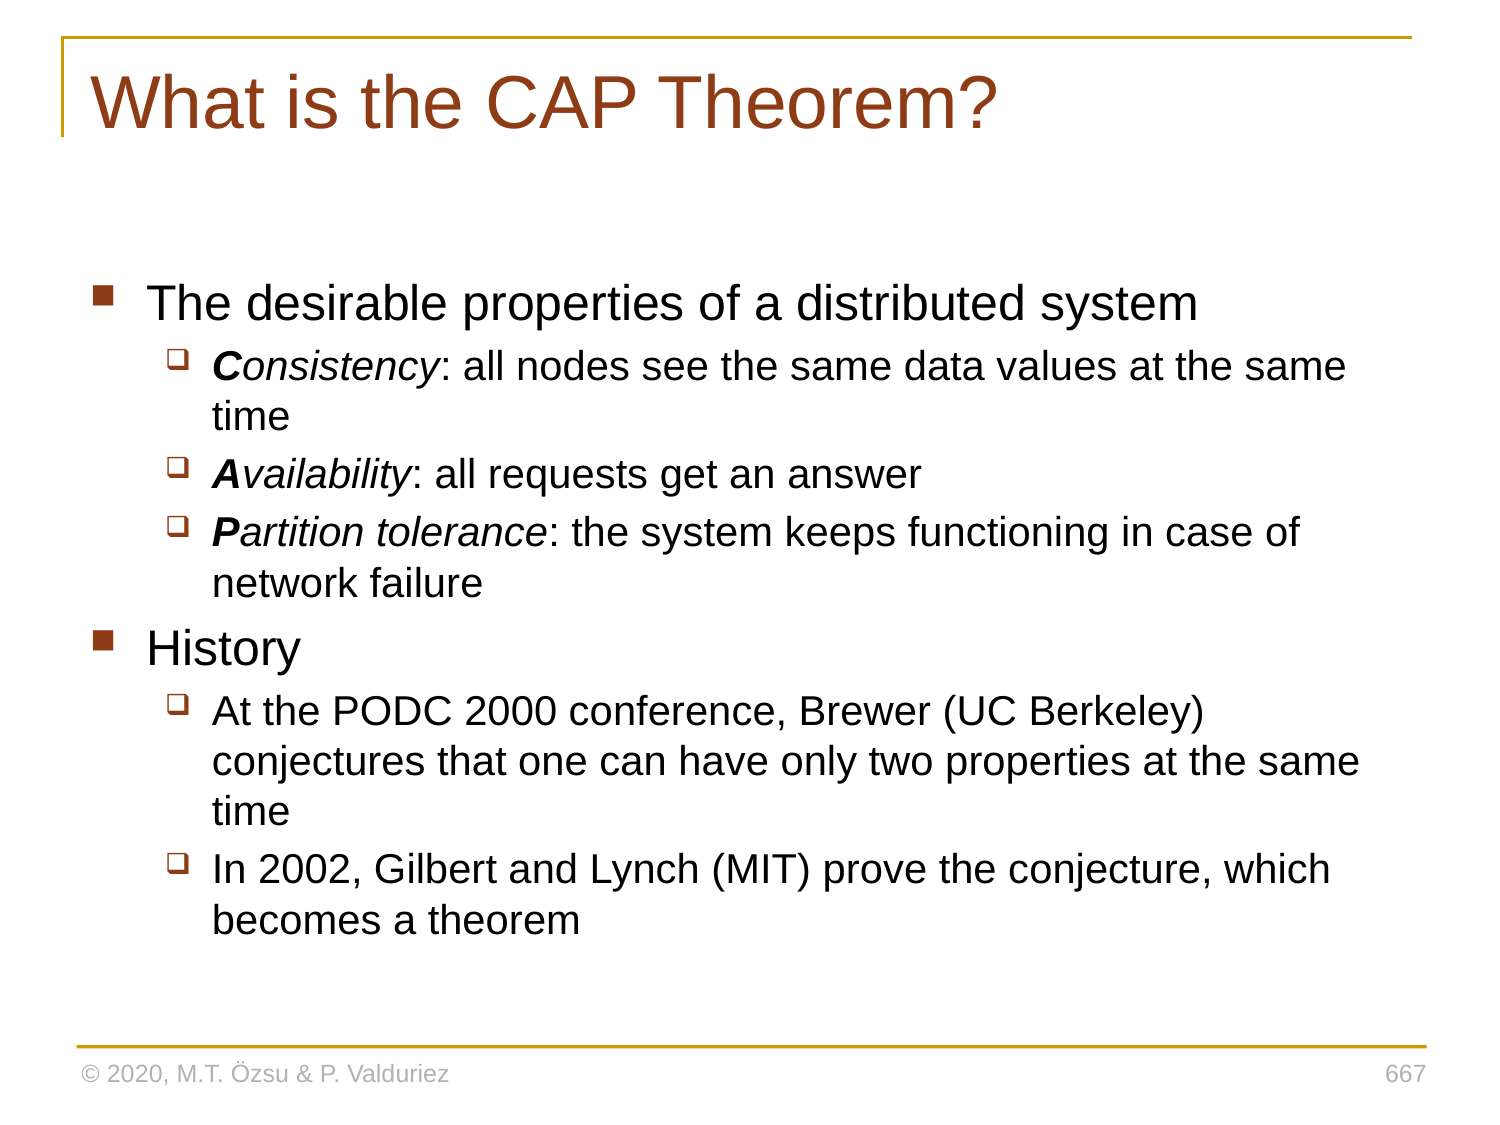

# What is the CAP Theorem?
The desirable properties of a distributed system
Consistency: all nodes see the same data values at the same time
Availability: all requests get an answer
Partition tolerance: the system keeps functioning in case of network failure
History
At the PODC 2000 conference, Brewer (UC Berkeley) conjectures that one can have only two properties at the same time
In 2002, Gilbert and Lynch (MIT) prove the conjecture, which becomes a theorem
© 2020, M.T. Özsu & P. Valduriez
667